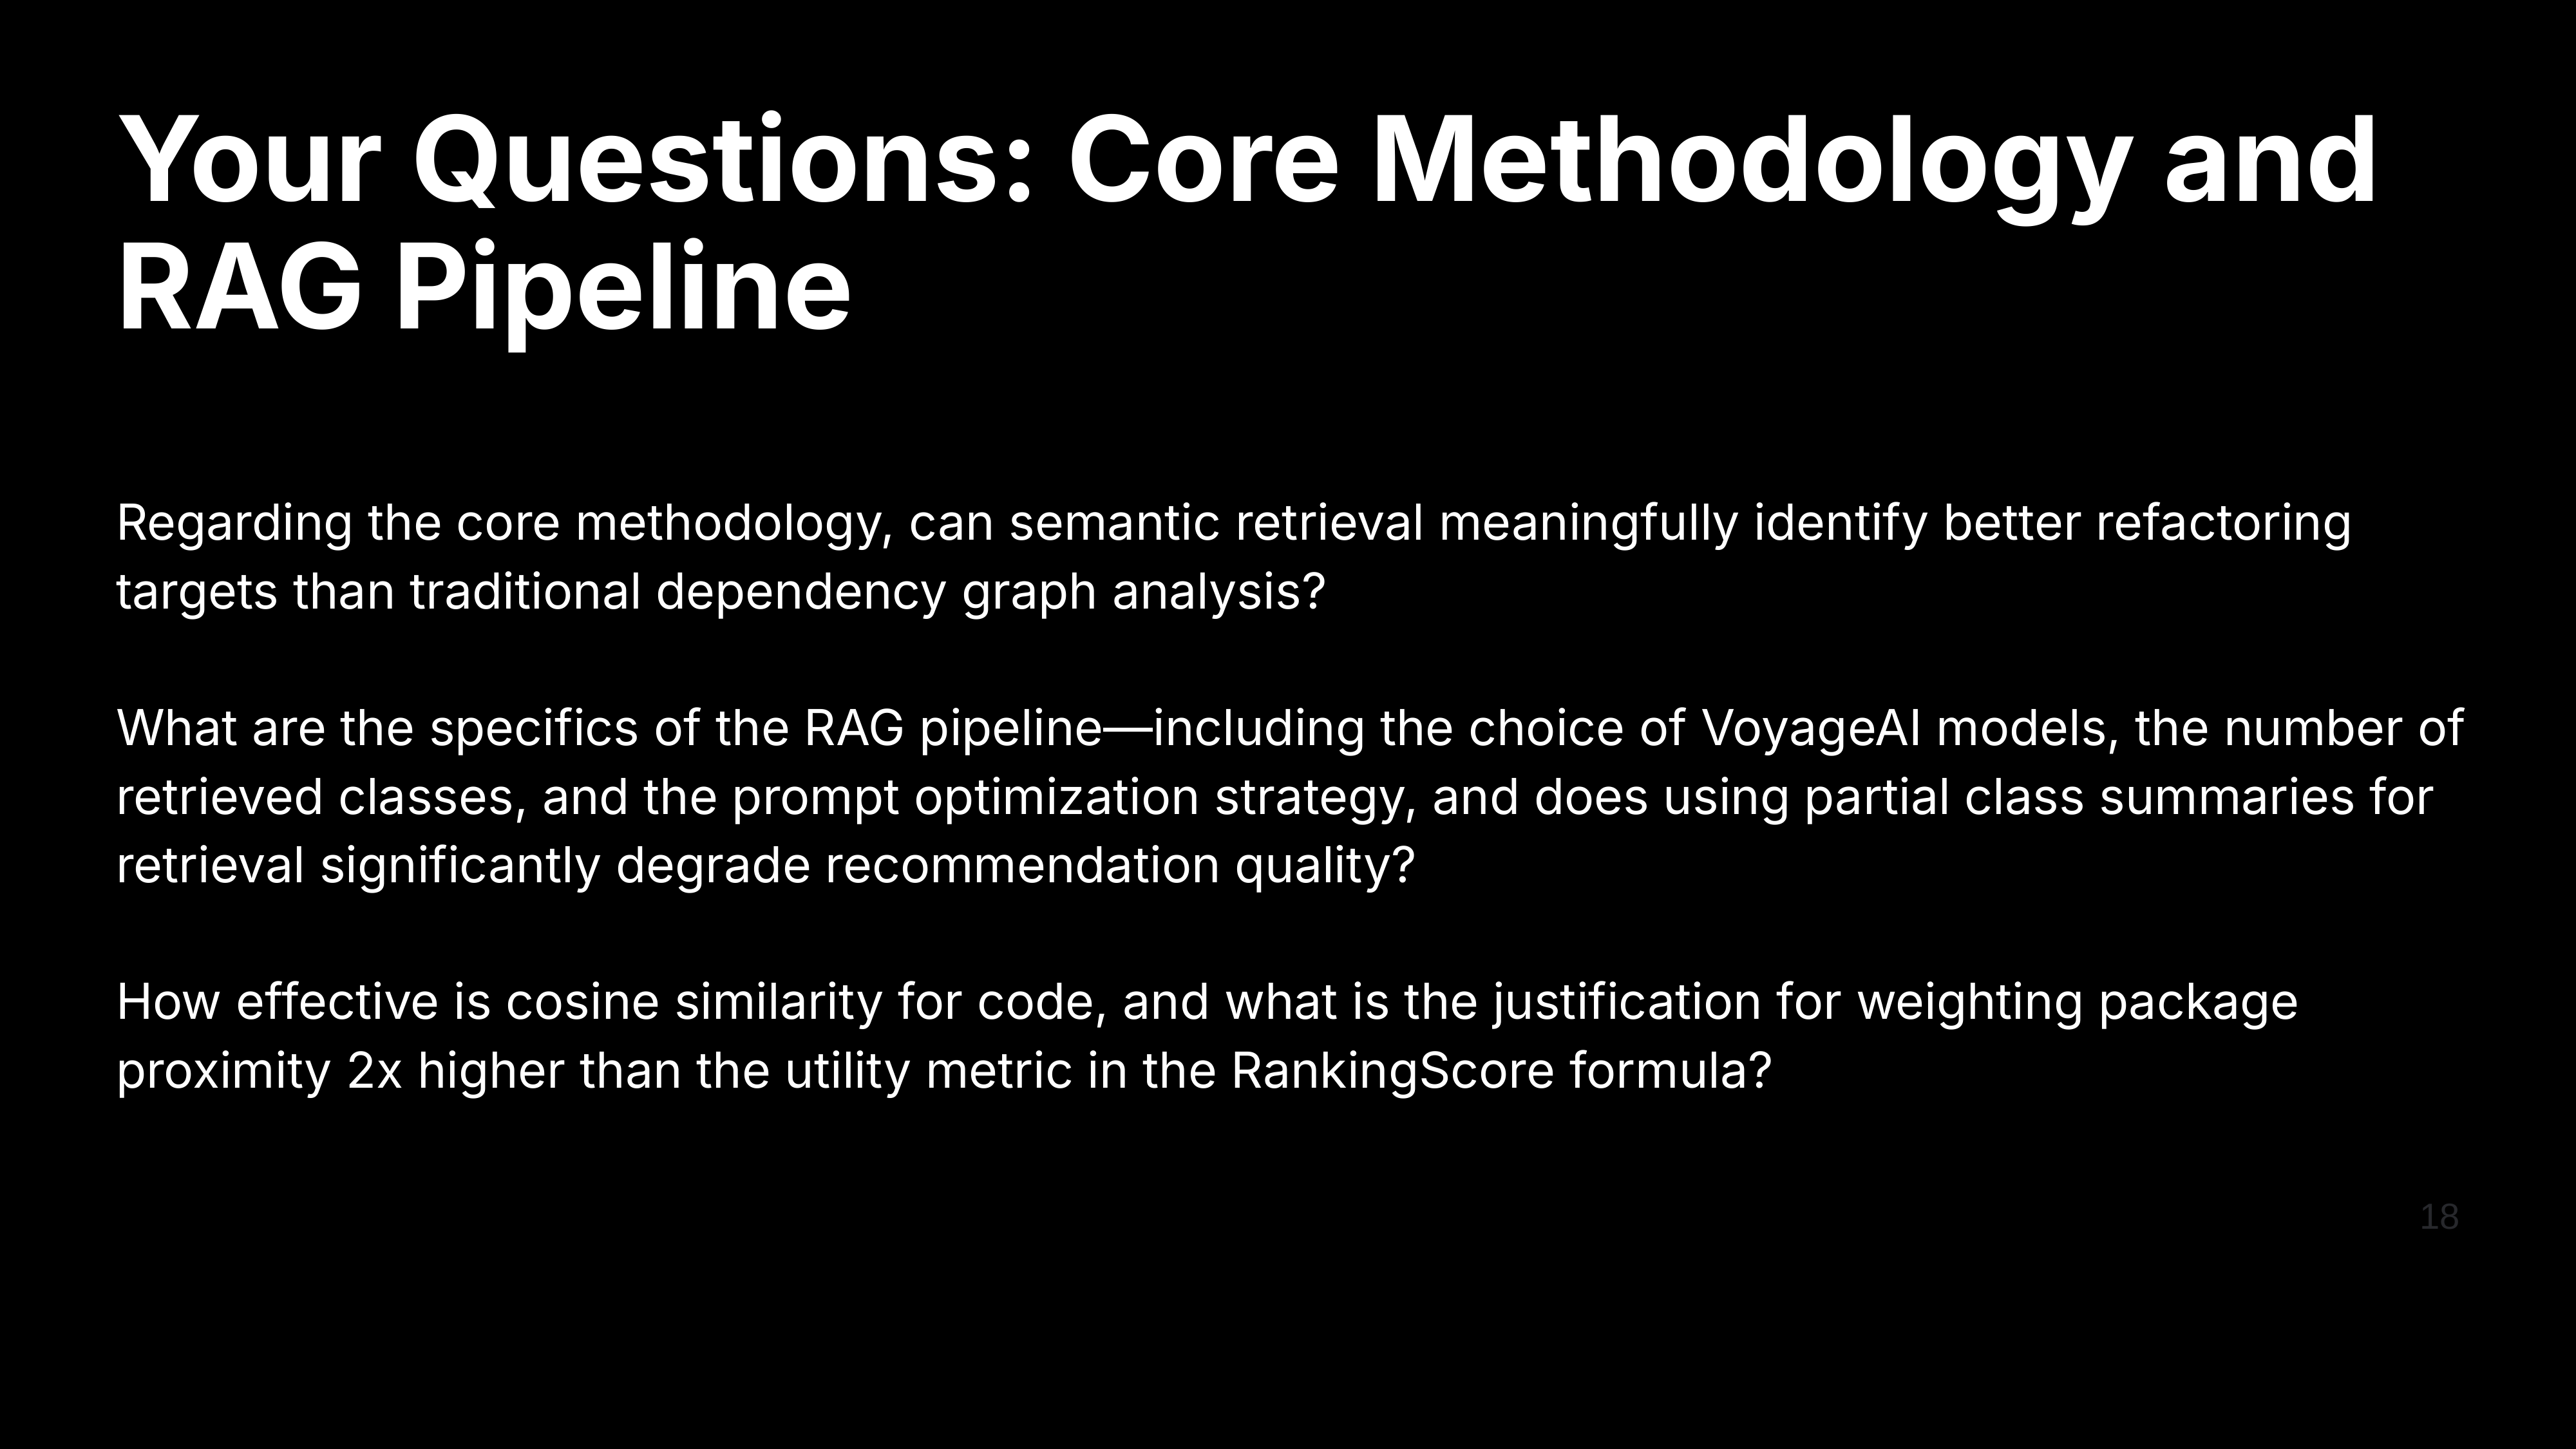

# Your Questions: Core Methodology and RAG Pipeline
Regarding the core methodology, can semantic retrieval meaningfully identify better refactoring targets than traditional dependency graph analysis?

What are the specifics of the RAG pipeline—including the choice of VoyageAI models, the number of retrieved classes, and the prompt optimization strategy, and does using partial class summaries for retrieval significantly degrade recommendation quality?

How effective is cosine similarity for code, and what is the justification for weighting package proximity 2x higher than the utility metric in the RankingScore formula?

18